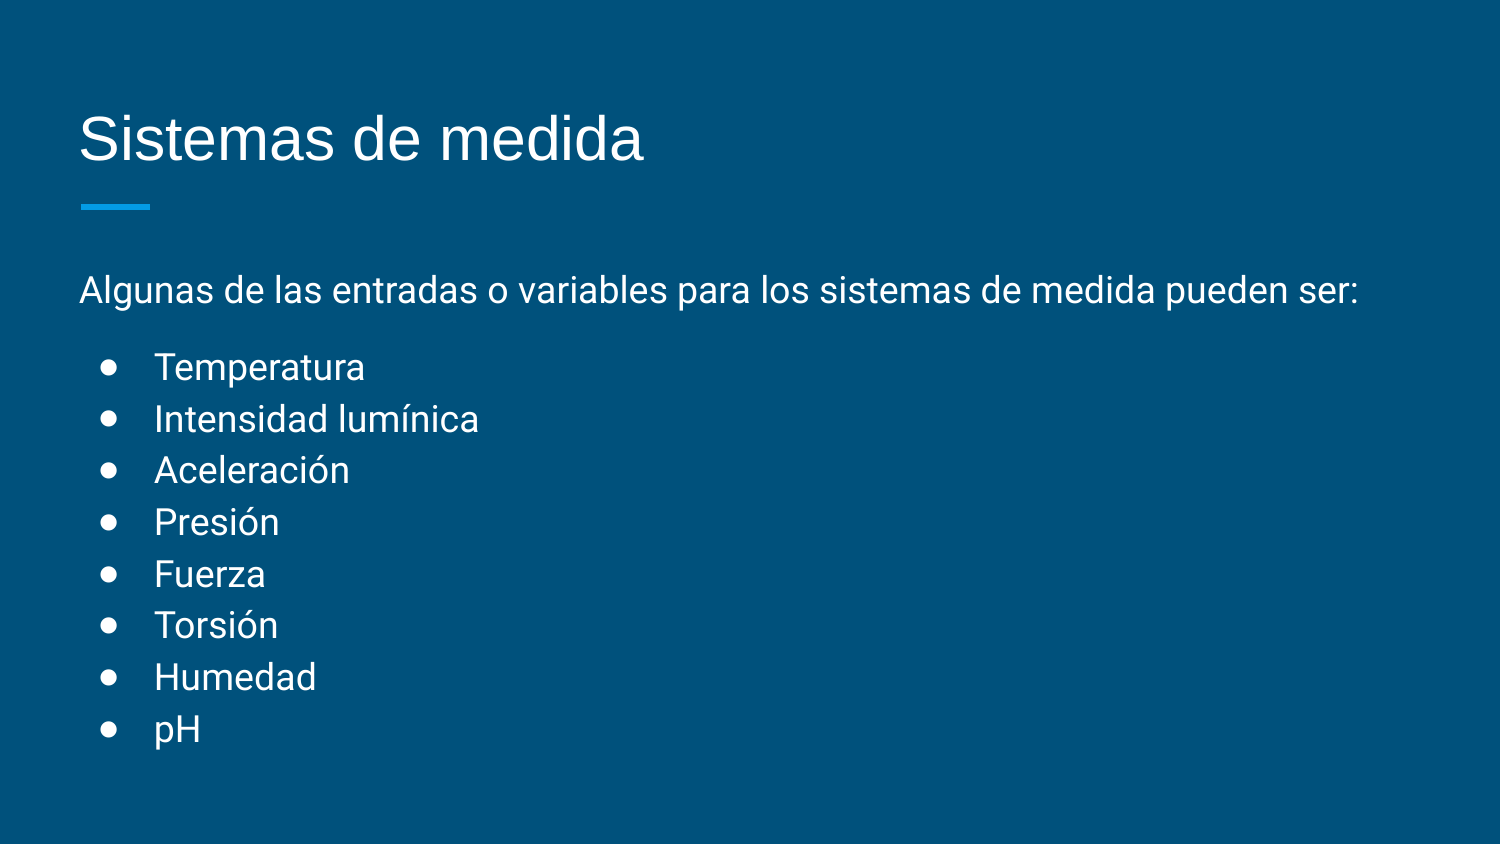

# Sistemas de medida
Algunas de las entradas o variables para los sistemas de medida pueden ser:
Temperatura
Intensidad lumínica
Aceleración
Presión
Fuerza
Torsión
Humedad
pH